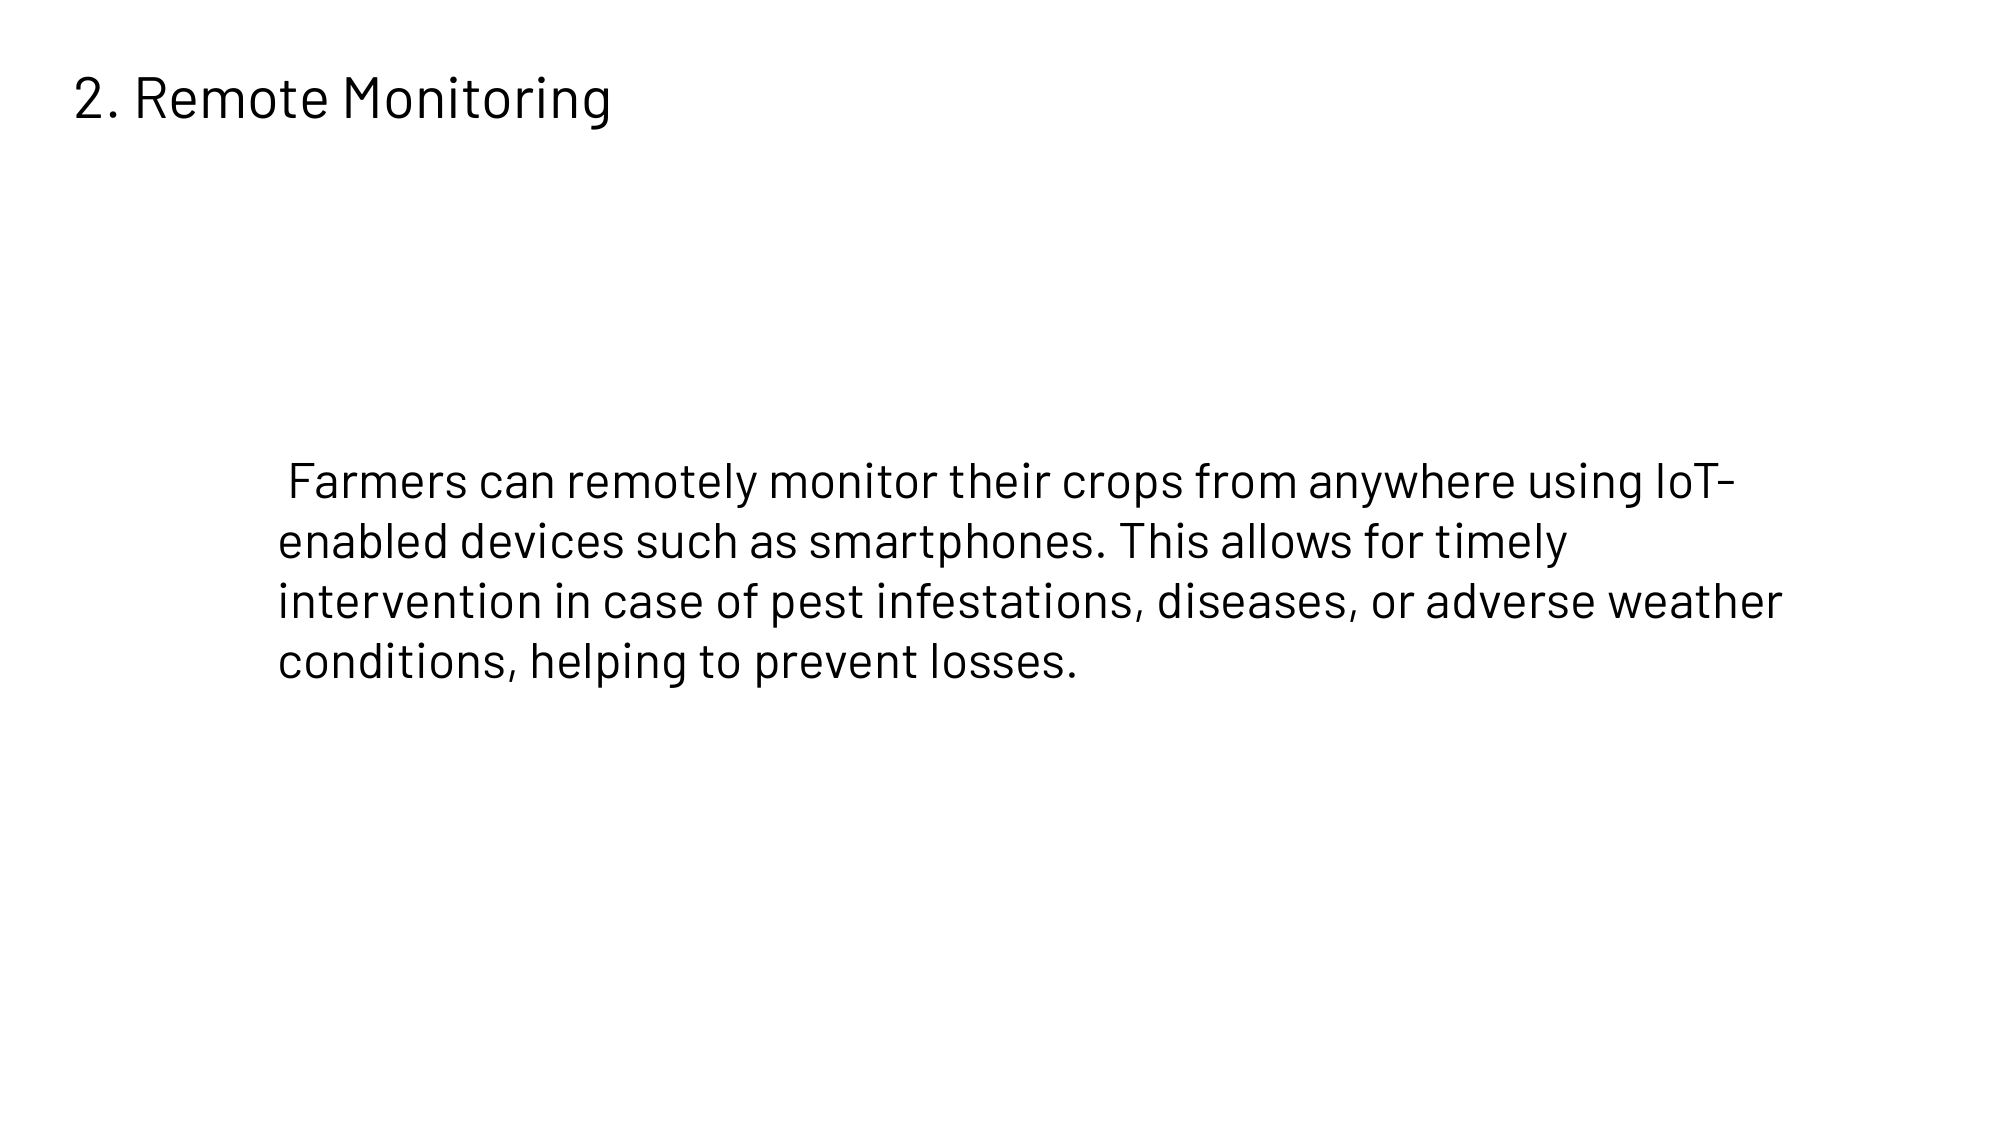

2. Remote Monitoring
 Farmers can remotely monitor their crops from anywhere using IoT-enabled devices such as smartphones. This allows for timely intervention in case of pest infestations, diseases, or adverse weather conditions, helping to prevent losses.